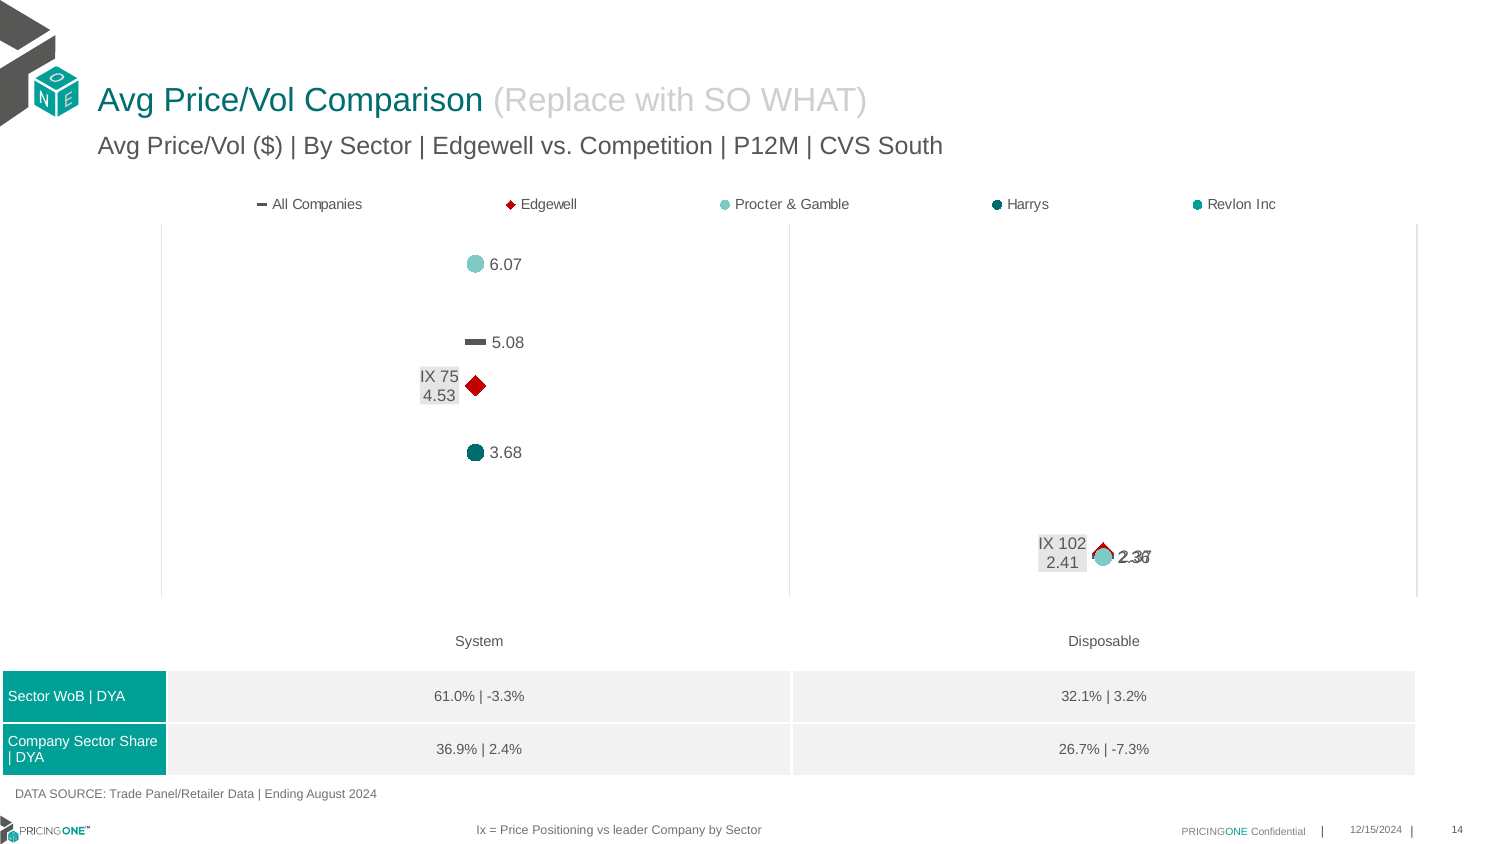

# Avg Price/Vol Comparison (Replace with SO WHAT)
Avg Price/Vol ($) | By Sector | Edgewell vs. Competition | P12M | CVS South

### Chart

| Category | All Companies | Edgewell | Procter & Gamble | Harrys | Revlon Inc |
|---|---|---|---|---|---|
| IX 75 | 5.08 | 4.53 | 6.07 | 3.68 | None |
| IX 102 | 2.37 | 2.41 | 2.36 | None | None |
|  | System | Disposable |
| --- | --- | --- |
| Sector WoB | DYA | 61.0% | -3.3% | 32.1% | 3.2% |
| Company Sector Share | DYA | 36.9% | 2.4% | 26.7% | -7.3% |
DATA SOURCE: Trade Panel/Retailer Data | Ending August 2024
Ix = Price Positioning vs leader Company by Sector
12/15/2024
14